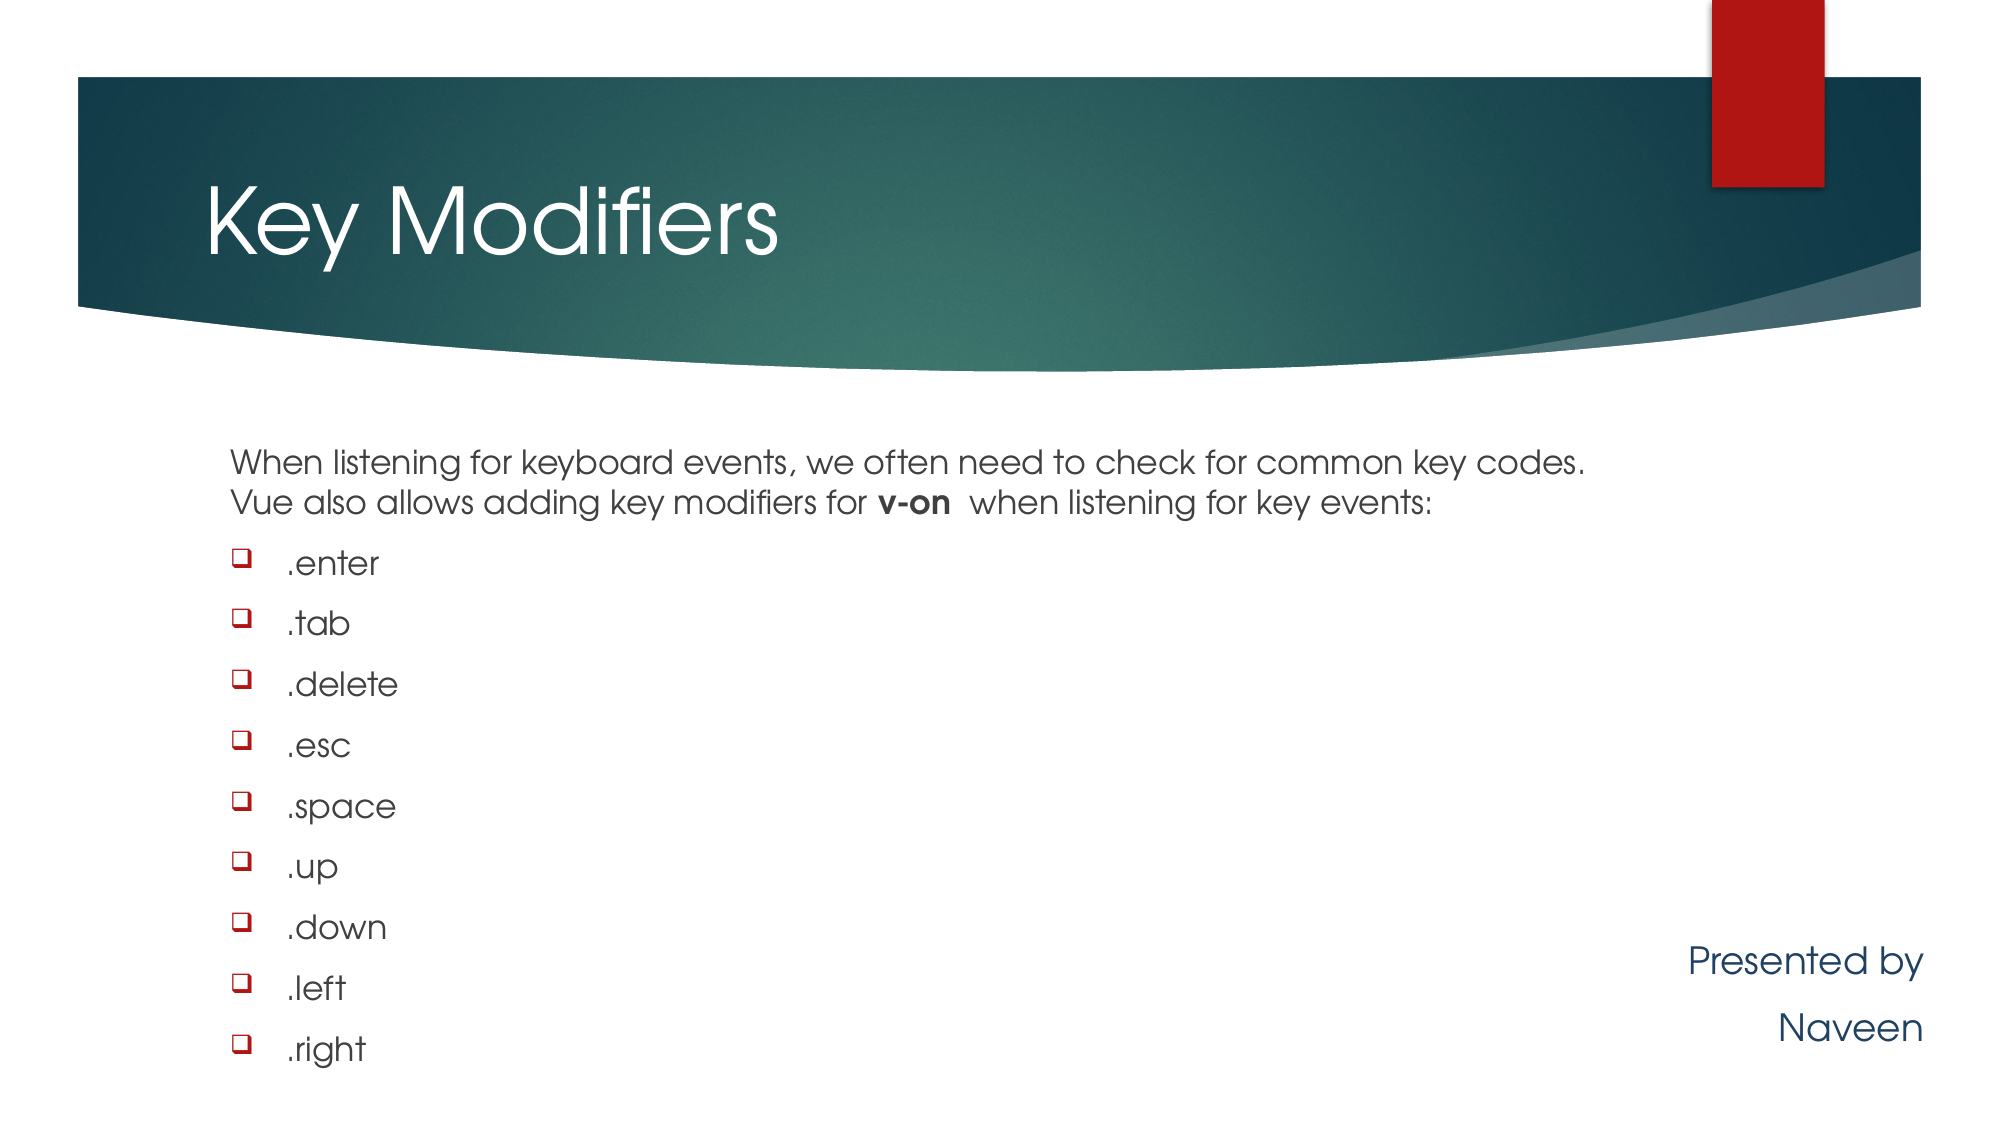

# Key Modifiers
When listening for keyboard events, we often need to check for common key codes. Vue also allows adding key modifiers for v-on  when listening for key events:
.enter
.tab
.delete
.esc
.space
.up
.down
.left
.right
Presented by

Naveen